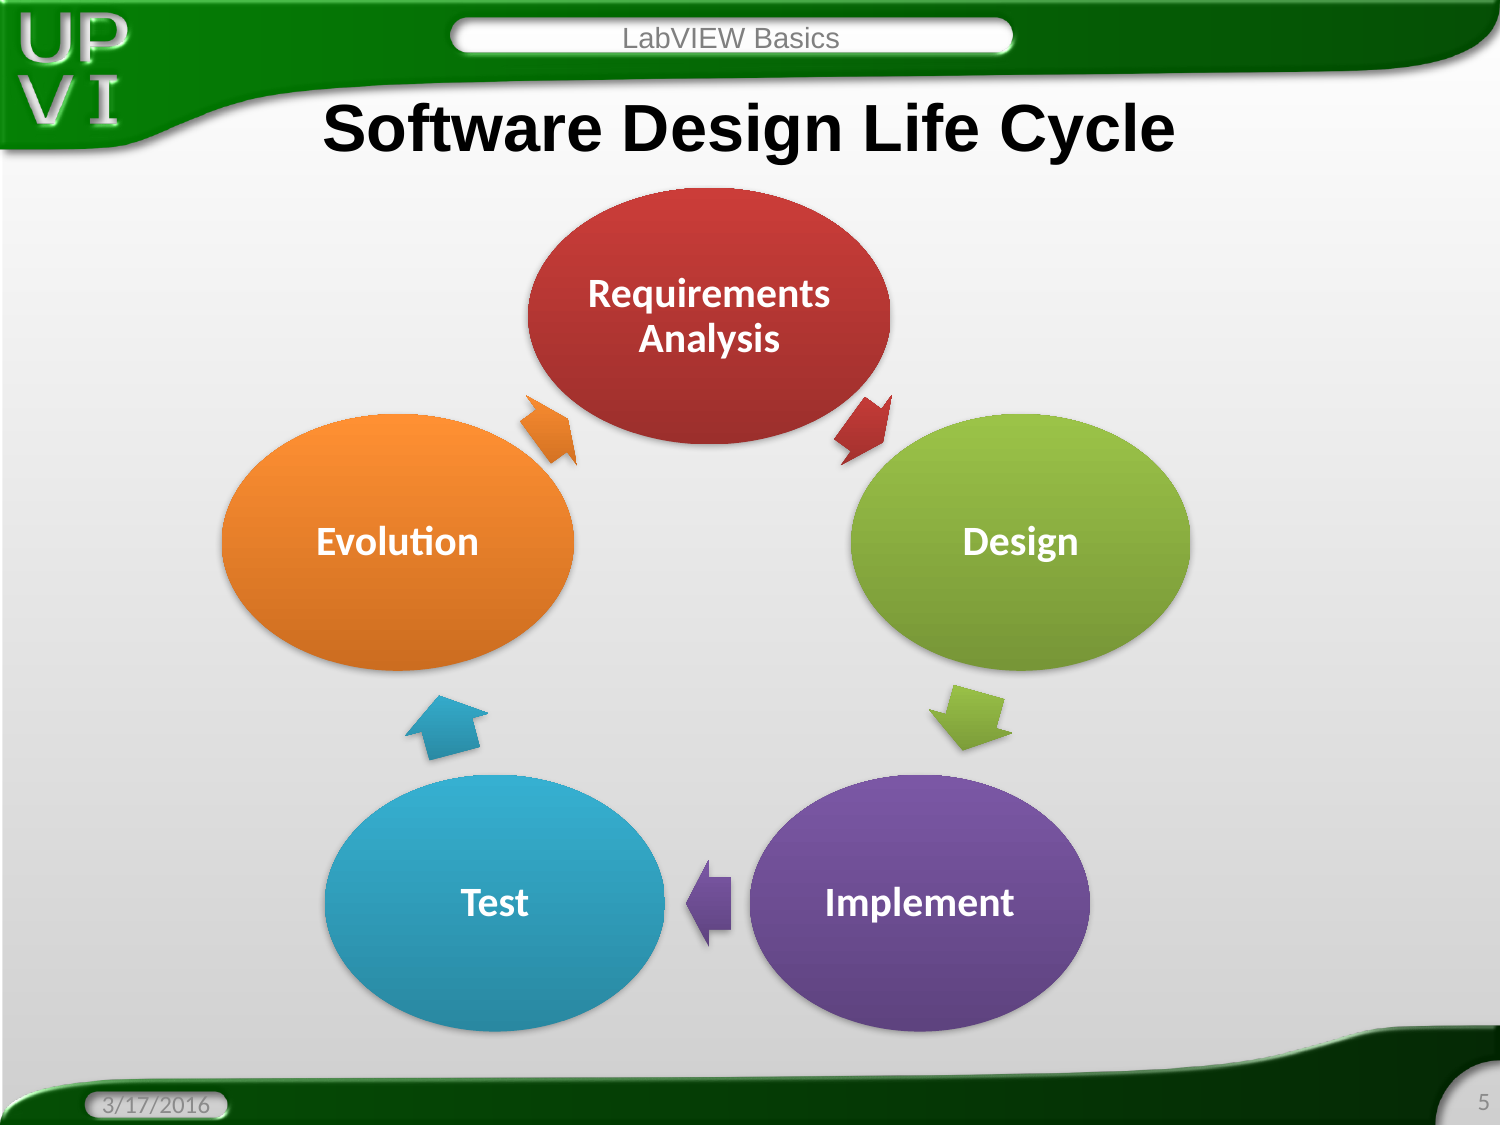

LabVIEW Basics
# Software Design Life Cycle
Requirements Analysis

Design

Implement

Test

Evolution

5
3/17/2016